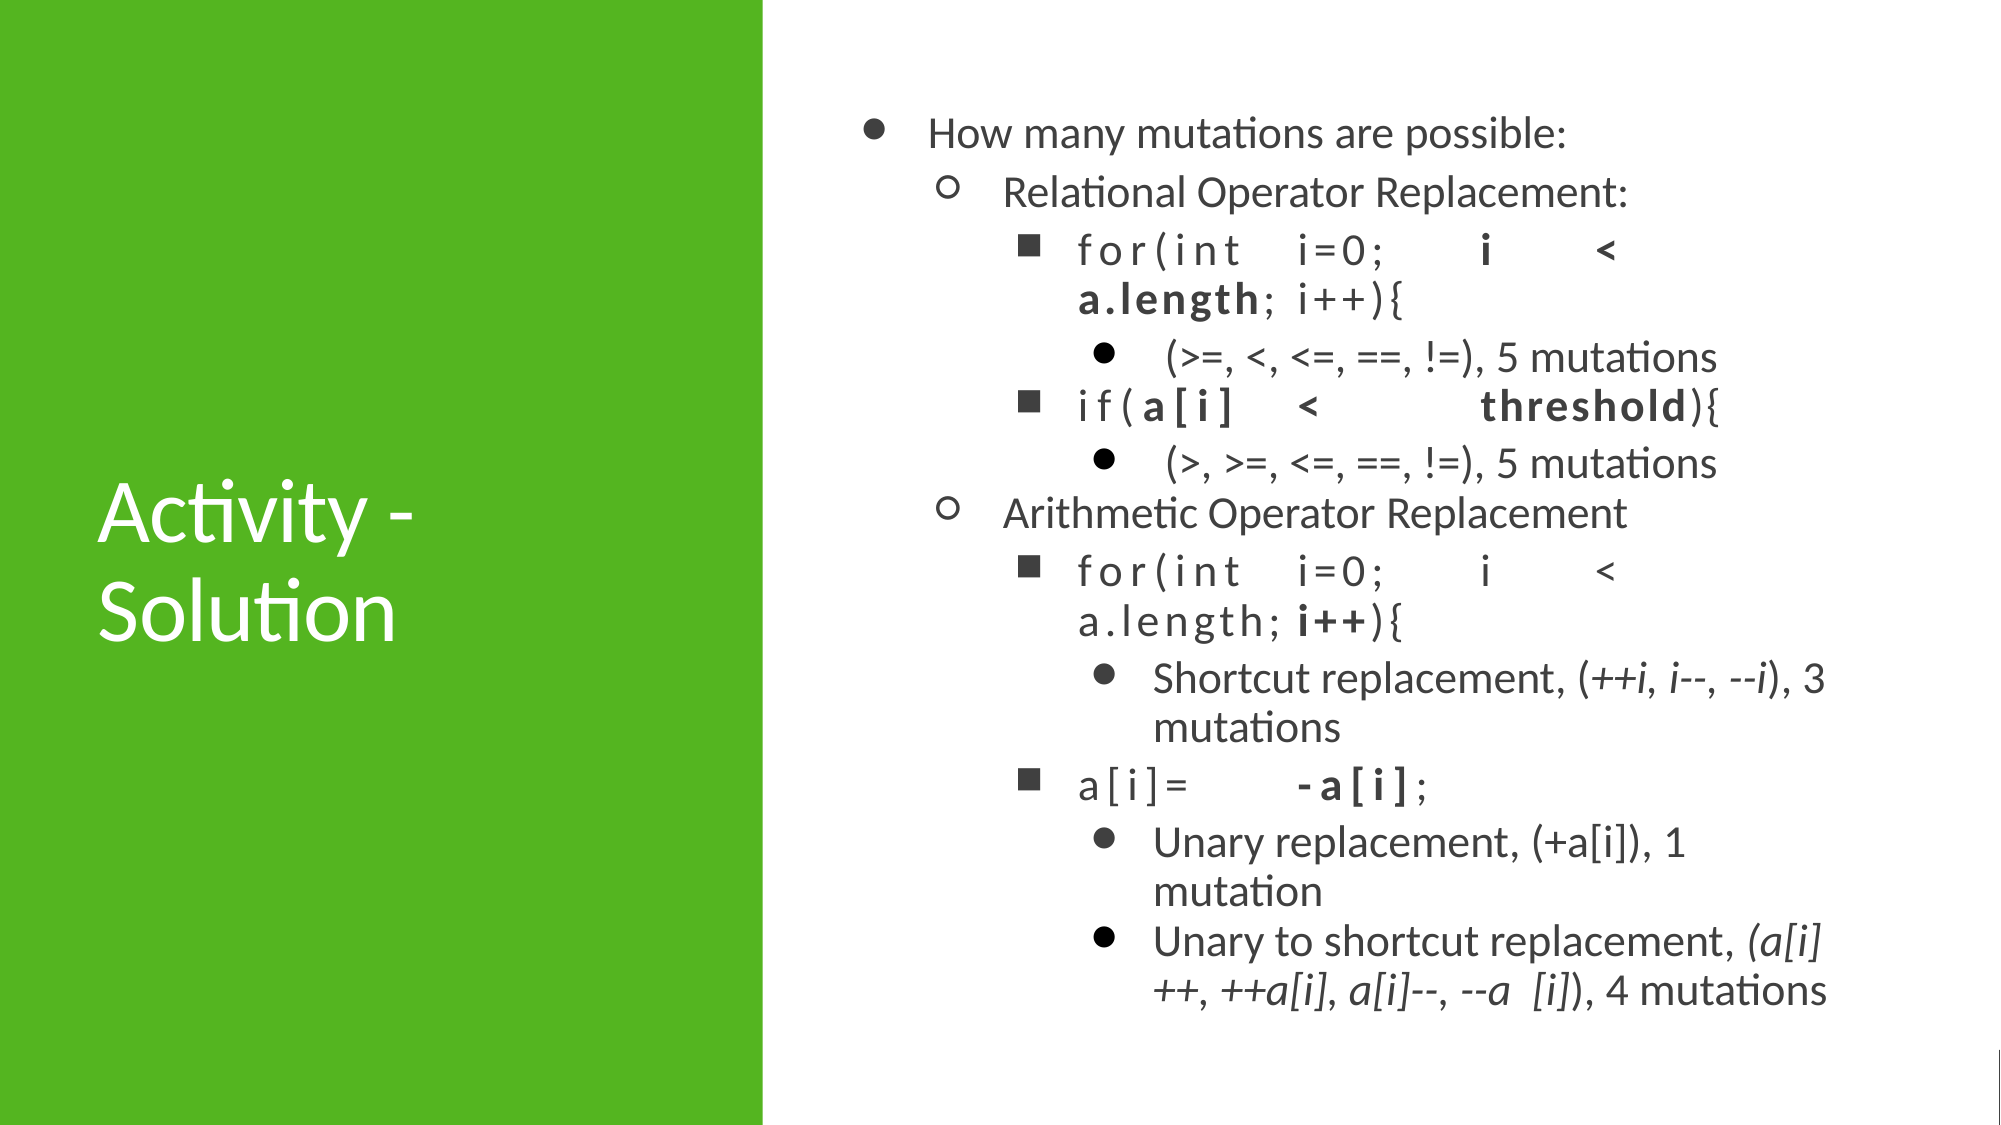

# Activity - Solution
How many mutations are possible:
Relational Operator Replacement:
for(int	i=0;	i	<	a.length;	i++){
(>=, <, <=, ==, !=), 5 mutations
if(a[i]	<	threshold){
(>, >=, <=, ==, !=), 5 mutations
Arithmetic Operator Replacement
for(int	i=0;	i	<	a.length;	i++){
Shortcut replacement, (++i, i--, --i), 3 mutations
a[i]=	-a[i];
Unary replacement, (+a[i]), 1 mutation
Unary to shortcut replacement, (a[i]++, ++a[i], a[i]--, --a  [i]), 4 mutations